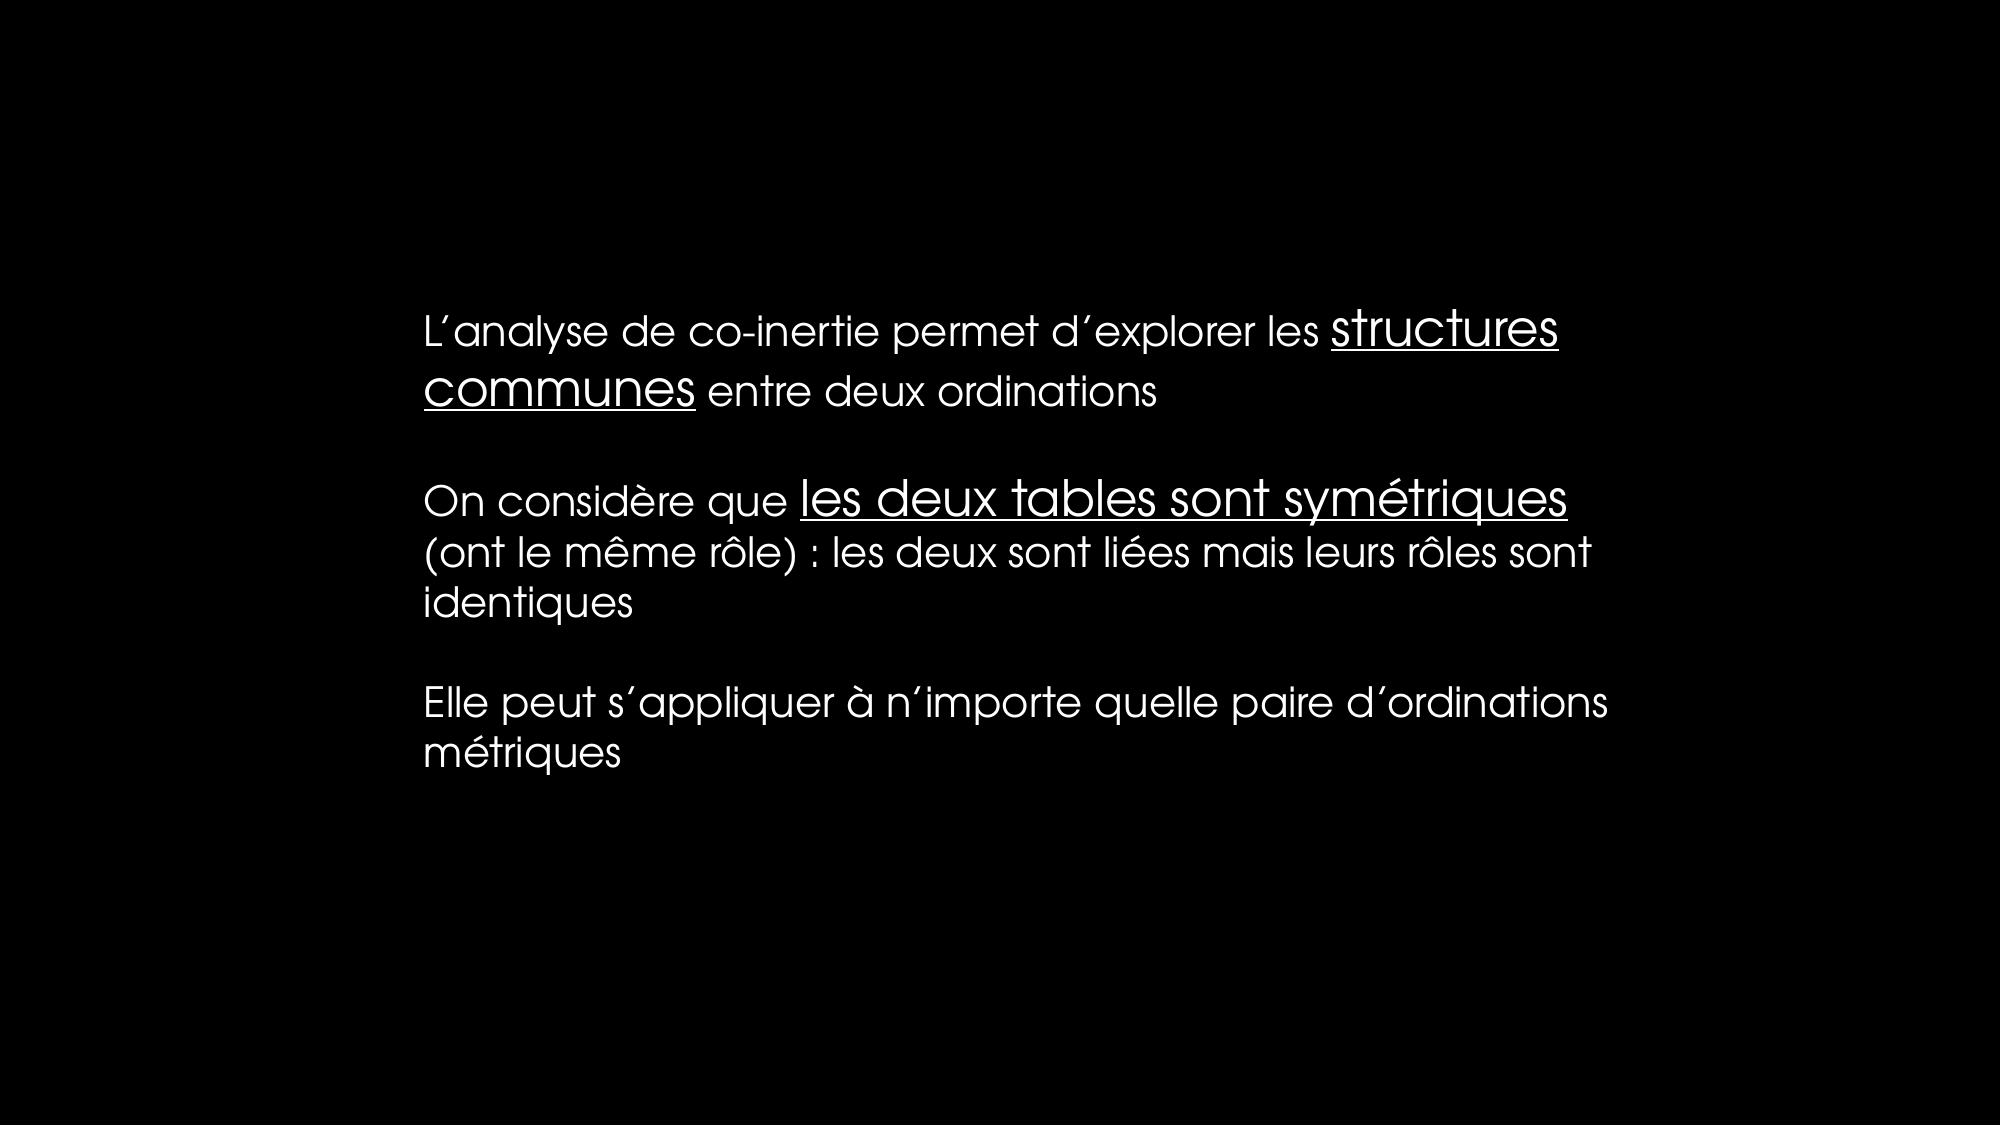

L’analyse de co-inertie permet d’explorer les structures communes entre deux ordinations

On considère que les deux tables sont symétriques (ont le même rôle) : les deux sont liées mais leurs rôles sont identiques

Elle peut s’appliquer à n’importe quelle paire d’ordinations métriques